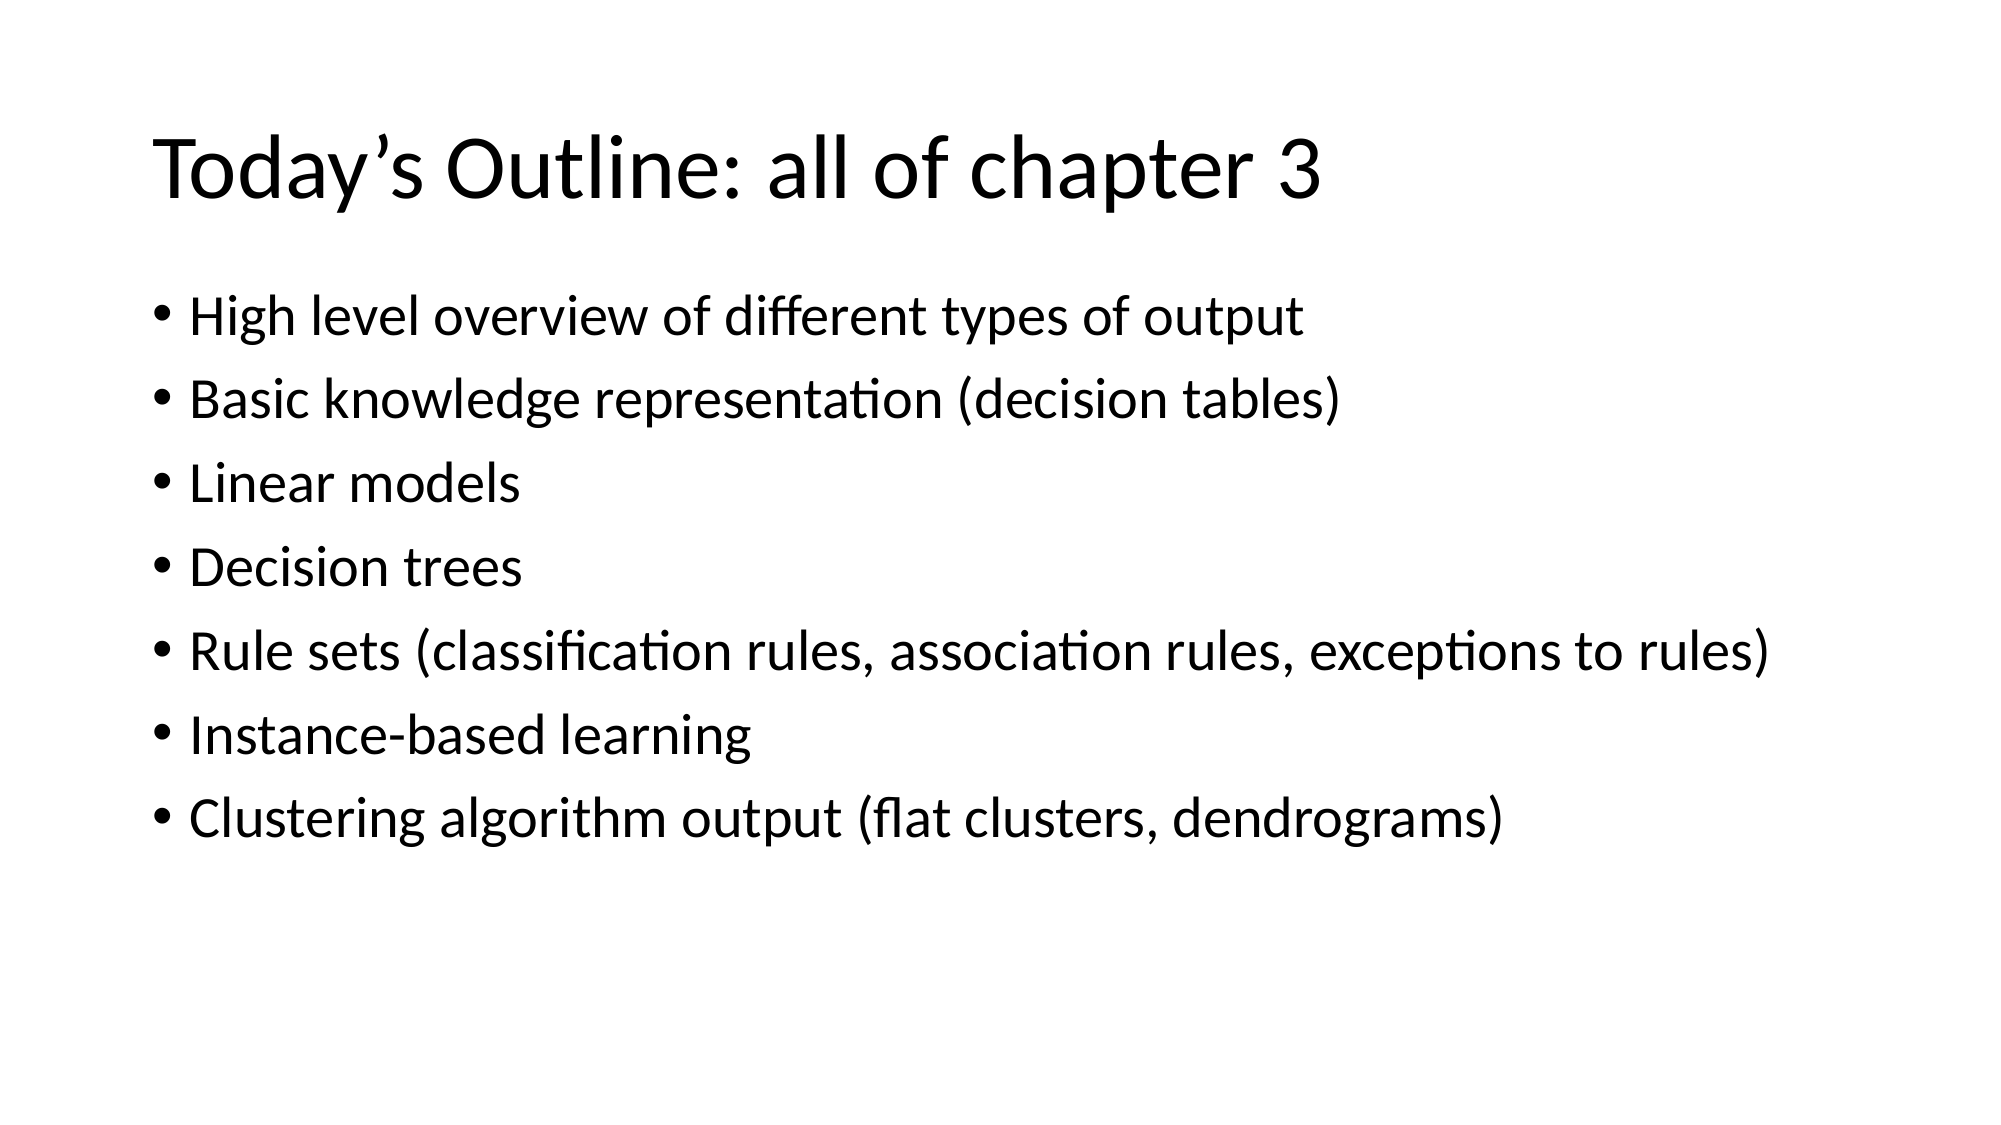

# Today’s Outline: all of chapter 3
High level overview of different types of output
Basic knowledge representation (decision tables)
Linear models
Decision trees
Rule sets (classification rules, association rules, exceptions to rules)
Instance-based learning
Clustering algorithm output (flat clusters, dendrograms)